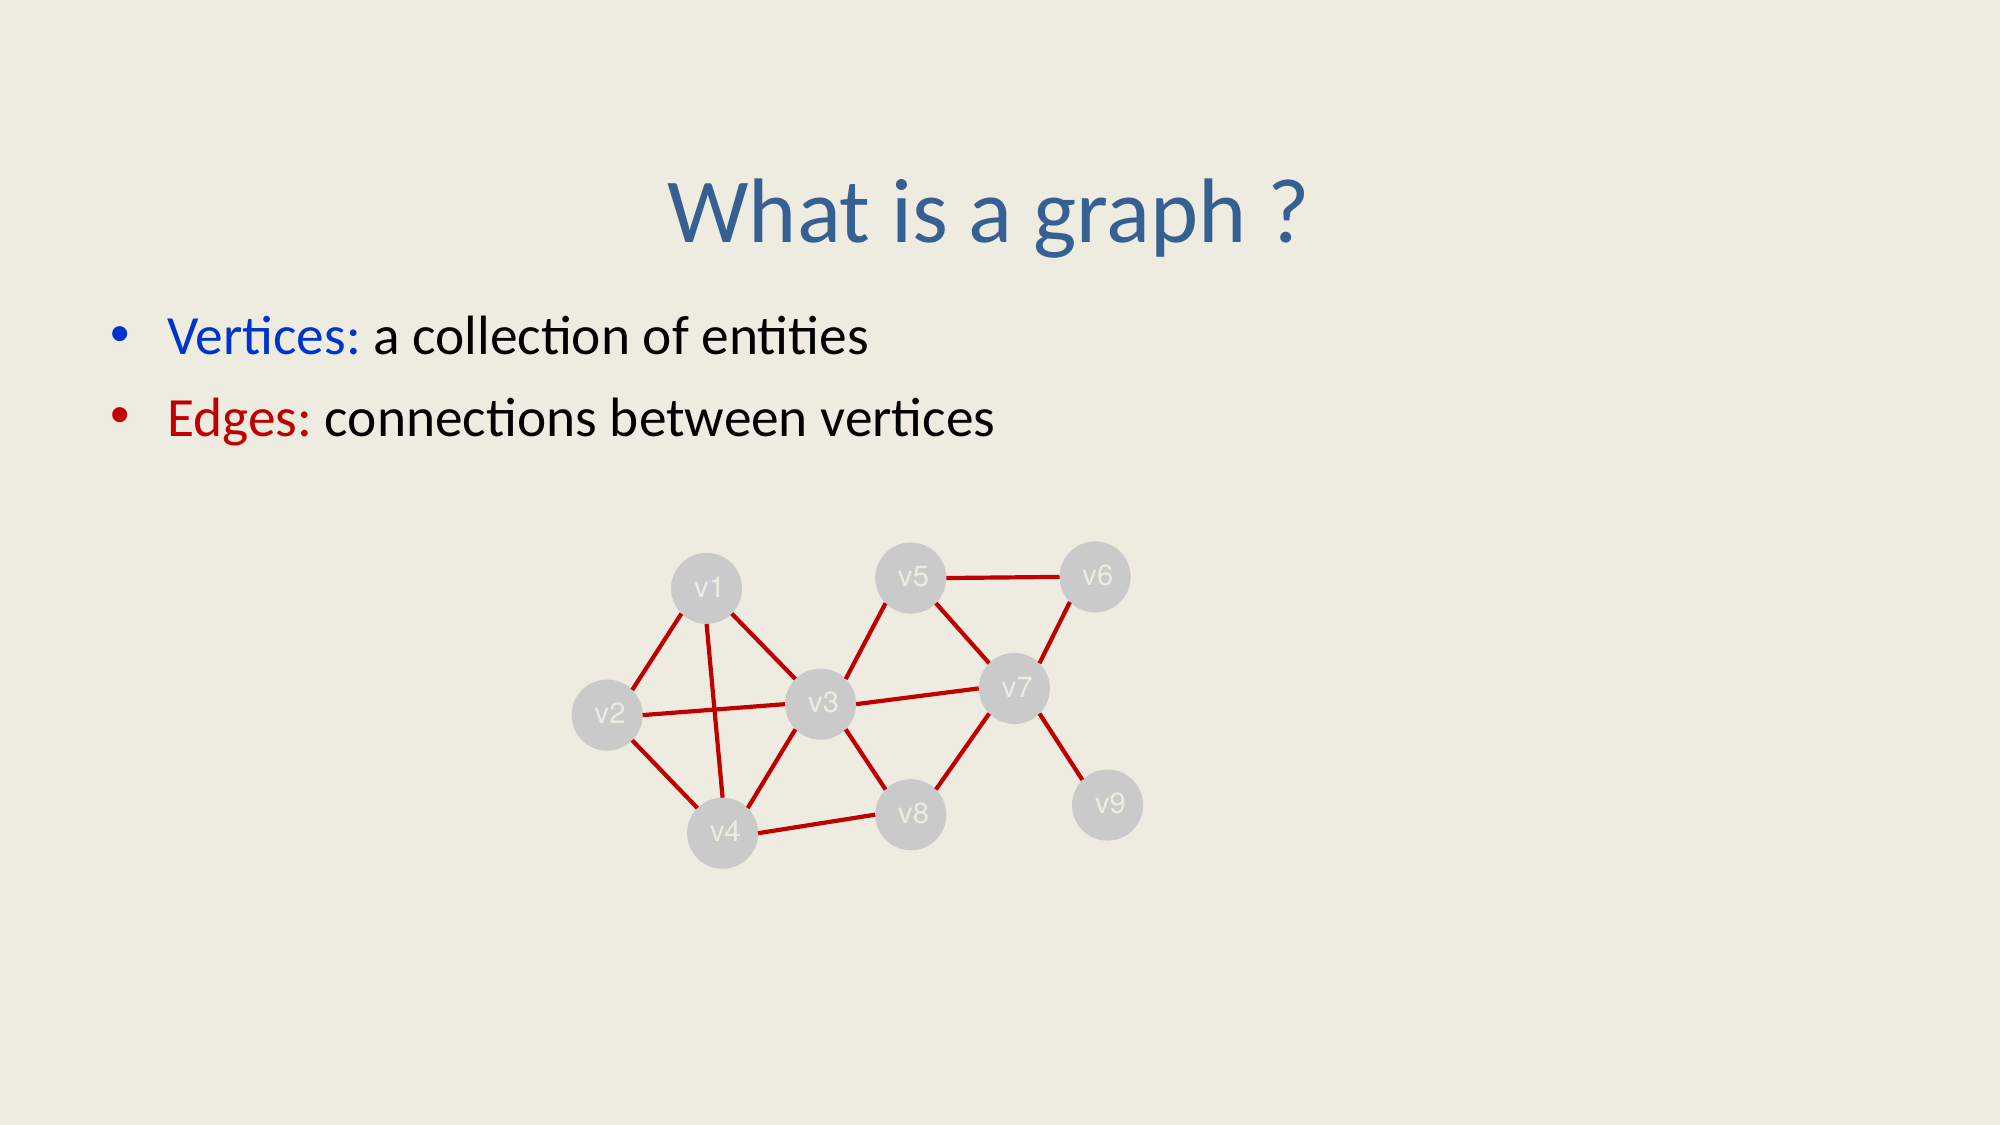

# What is a graph ?
Vertices: a collection of entities
Edges: connections between vertices
v6
v5
v1
v7
v3
v2
v9
v8
v4